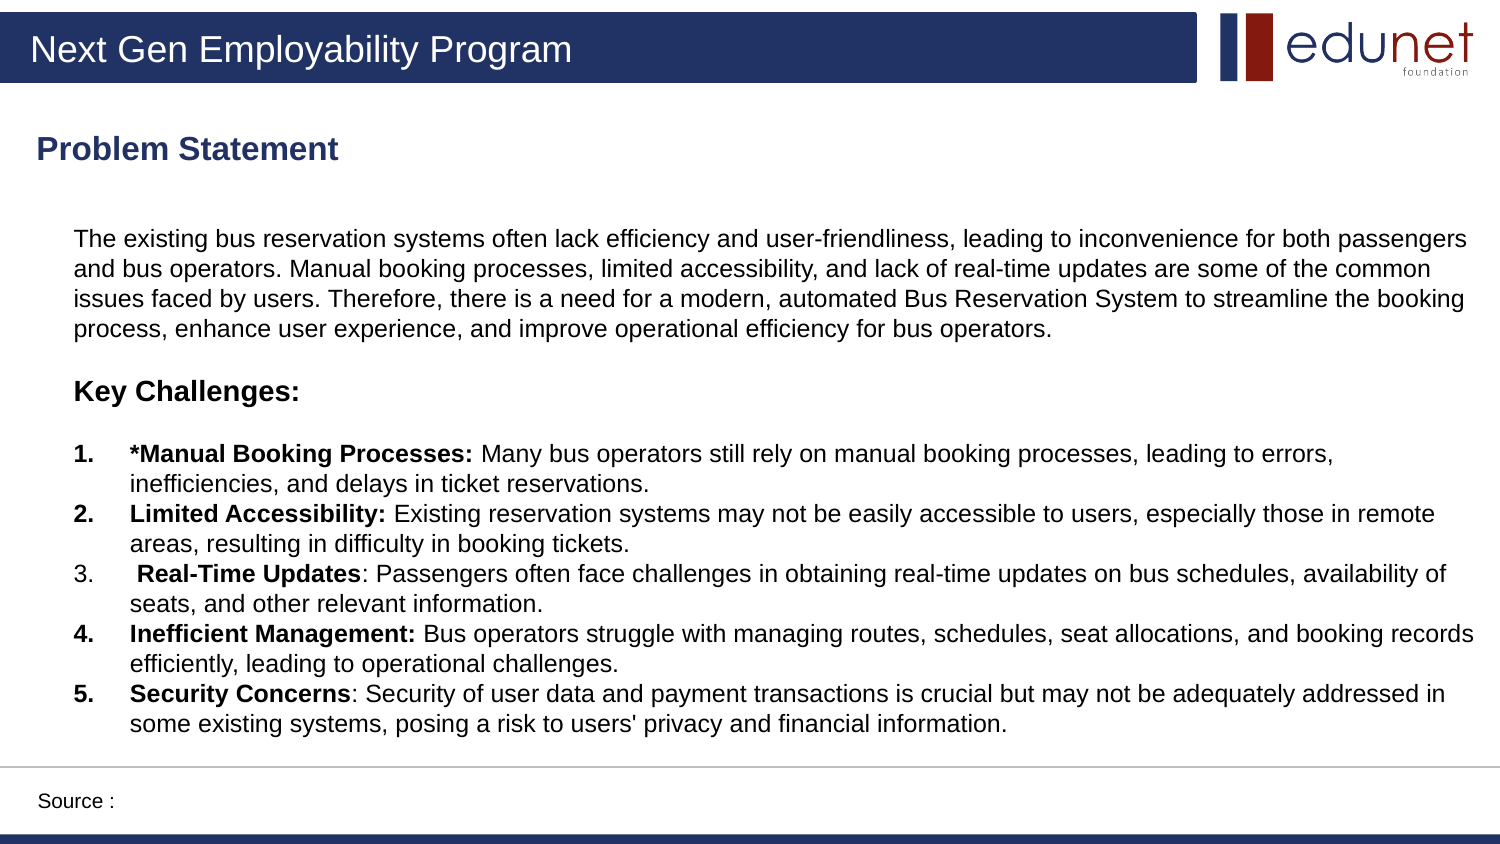

Problem Statement
The existing bus reservation systems often lack efficiency and user-friendliness, leading to inconvenience for both passengers and bus operators. Manual booking processes, limited accessibility, and lack of real-time updates are some of the common issues faced by users. Therefore, there is a need for a modern, automated Bus Reservation System to streamline the booking process, enhance user experience, and improve operational efficiency for bus operators.

Key Challenges:

*Manual Booking Processes: Many bus operators still rely on manual booking processes, leading to errors, inefficiencies, and delays in ticket reservations.
Limited Accessibility: Existing reservation systems may not be easily accessible to users, especially those in remote areas, resulting in difficulty in booking tickets.
 Real-Time Updates: Passengers often face challenges in obtaining real-time updates on bus schedules, availability of seats, and other relevant information.
Inefficient Management: Bus operators struggle with managing routes, schedules, seat allocations, and booking records efficiently, leading to operational challenges.
Security Concerns: Security of user data and payment transactions is crucial but may not be adequately addressed in some existing systems, posing a risk to users' privacy and financial information.
Source :